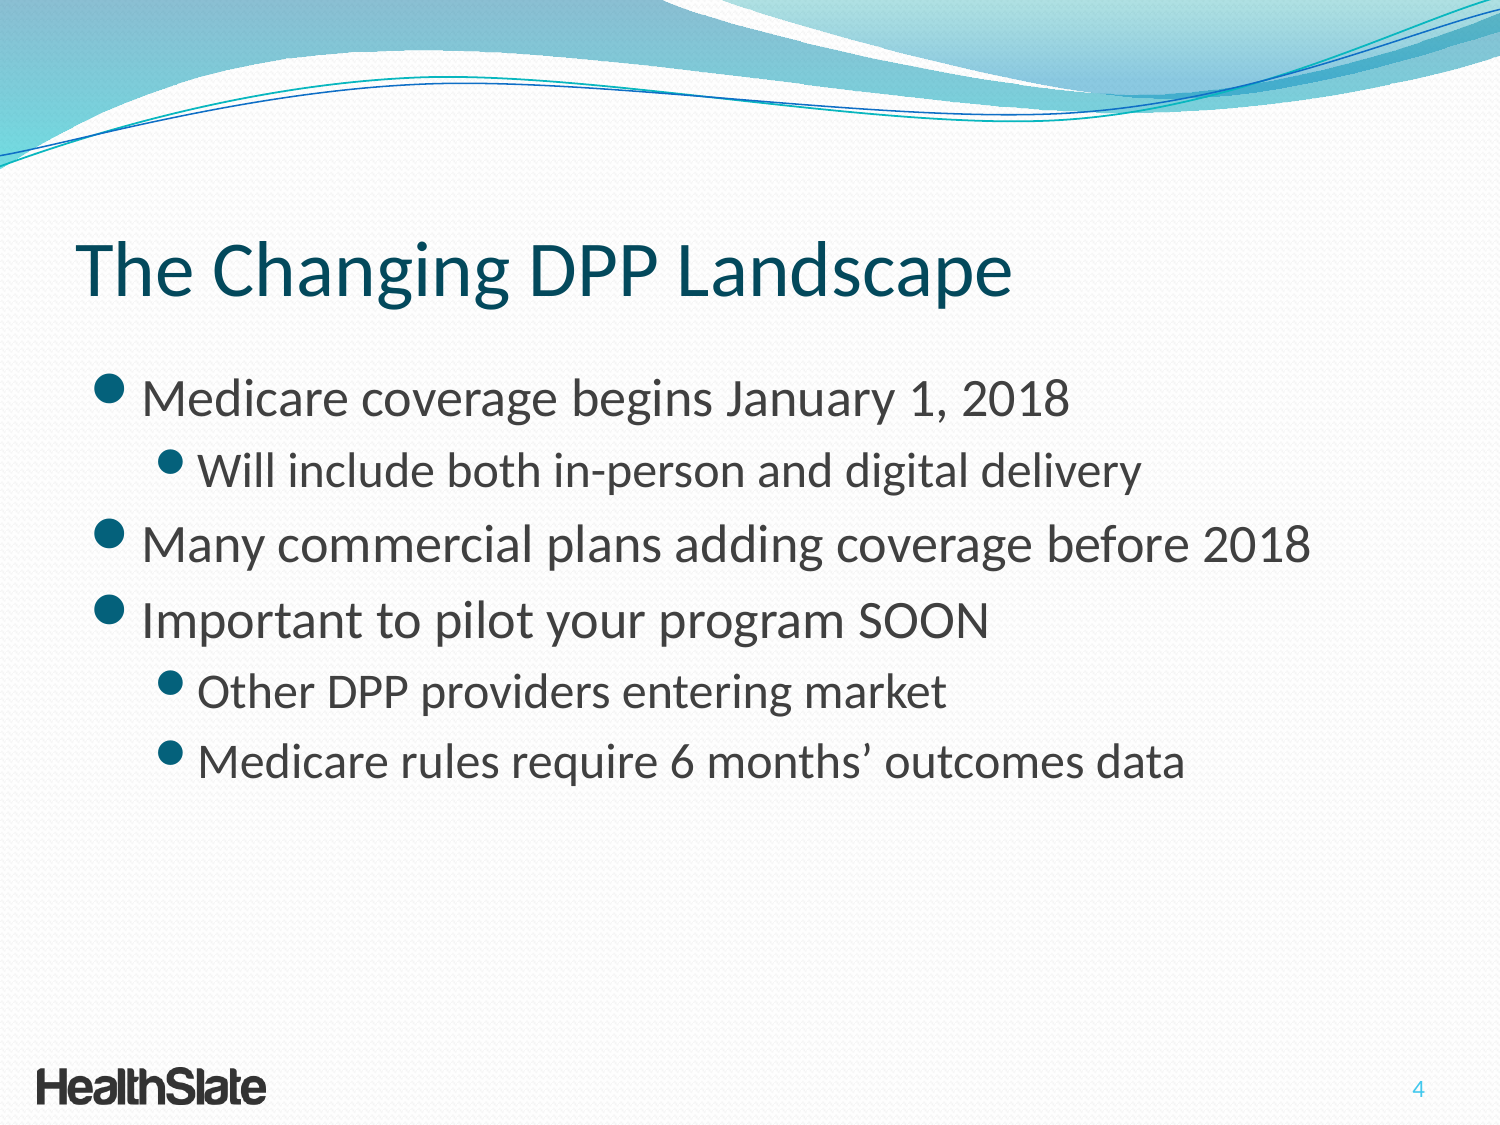

# The Changing DPP Landscape
Medicare coverage begins January 1, 2018
Will include both in-person and digital delivery
Many commercial plans adding coverage before 2018
Important to pilot your program SOON
Other DPP providers entering market
Medicare rules require 6 months’ outcomes data
4